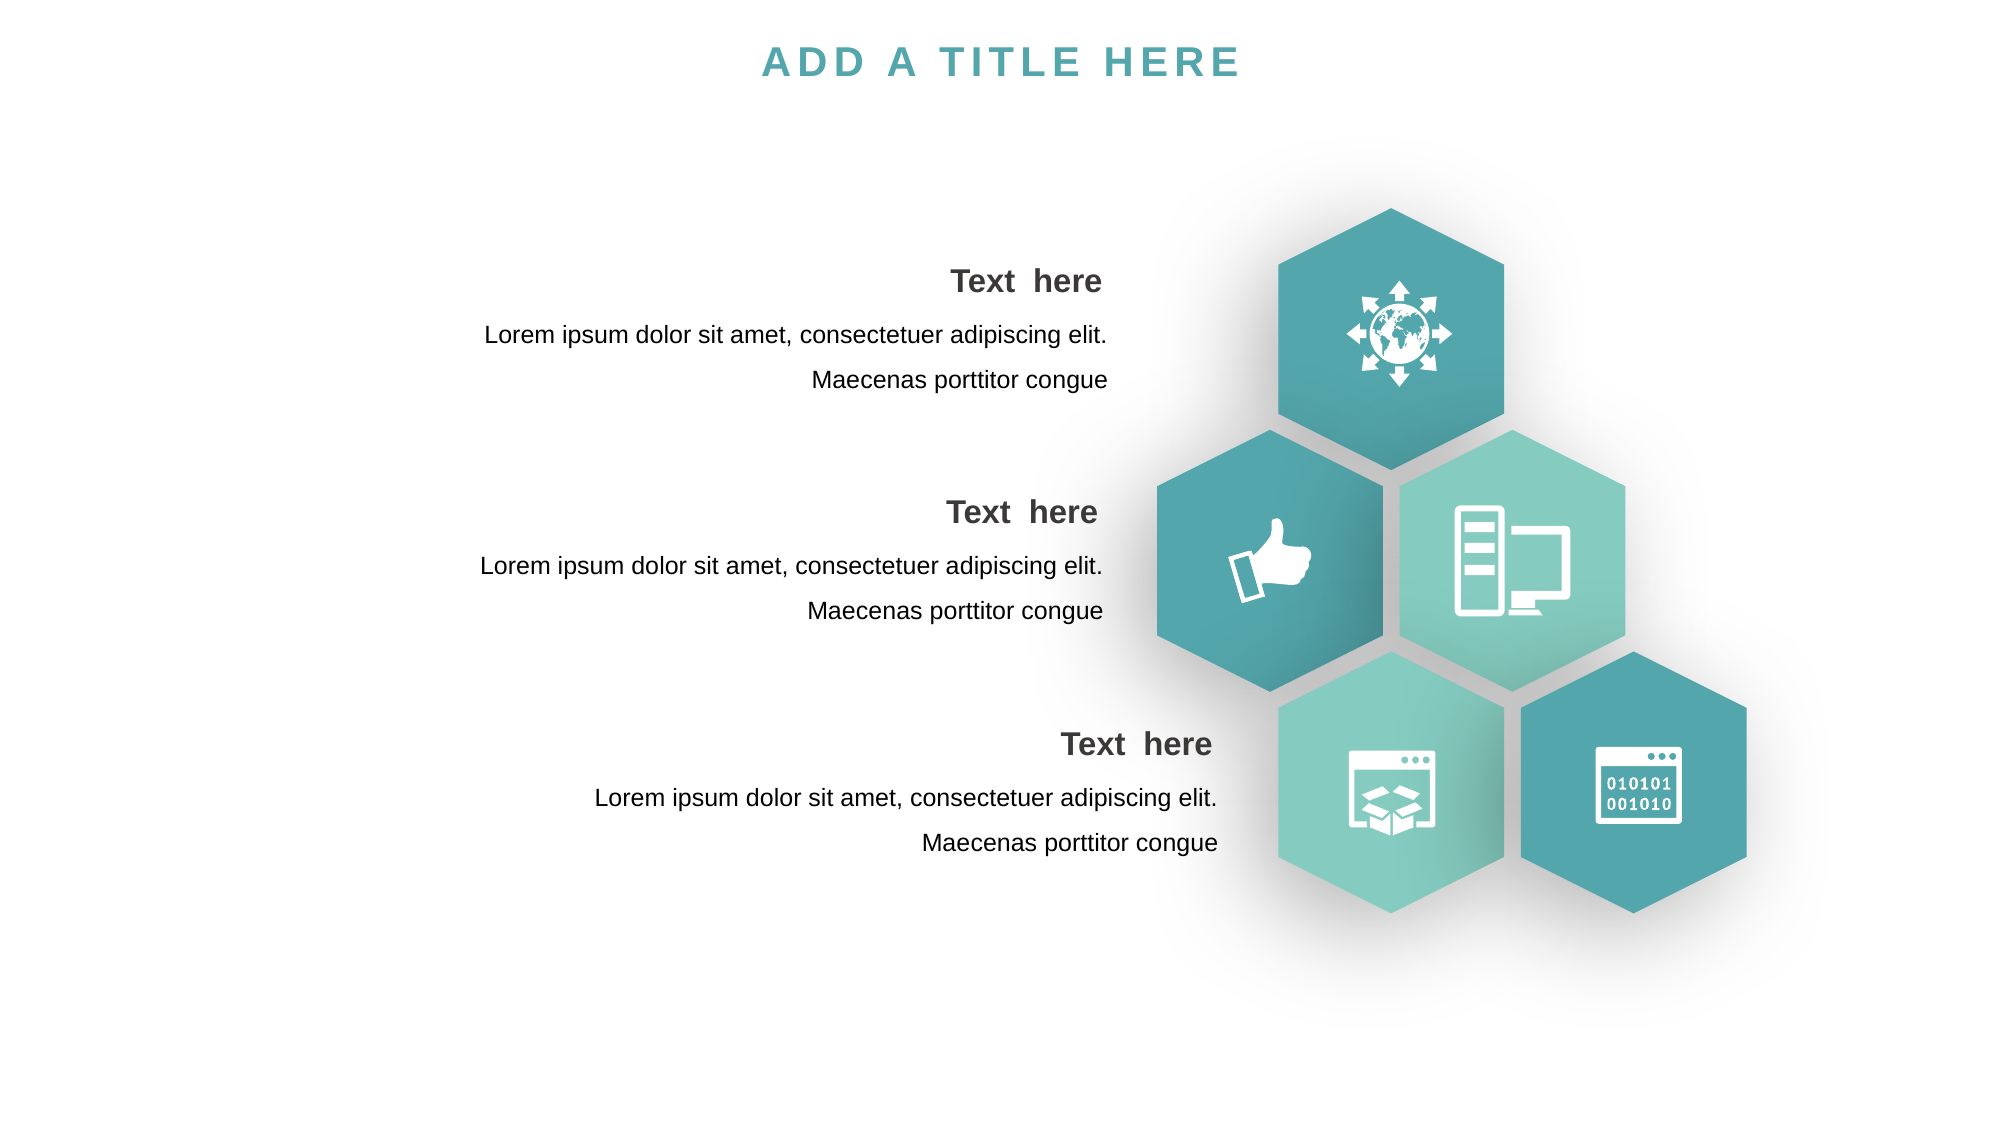

ADD A TITLE HERE

Text  here

Lorem ipsum dolor sit amet, consectetuer adipiscing elit. Maecenas porttitor congue

Text  here

Lorem ipsum dolor sit amet, consectetuer adipiscing elit. Maecenas porttitor congue

Text  here

Lorem ipsum dolor sit amet, consectetuer adipiscing elit. Maecenas porttitor congue